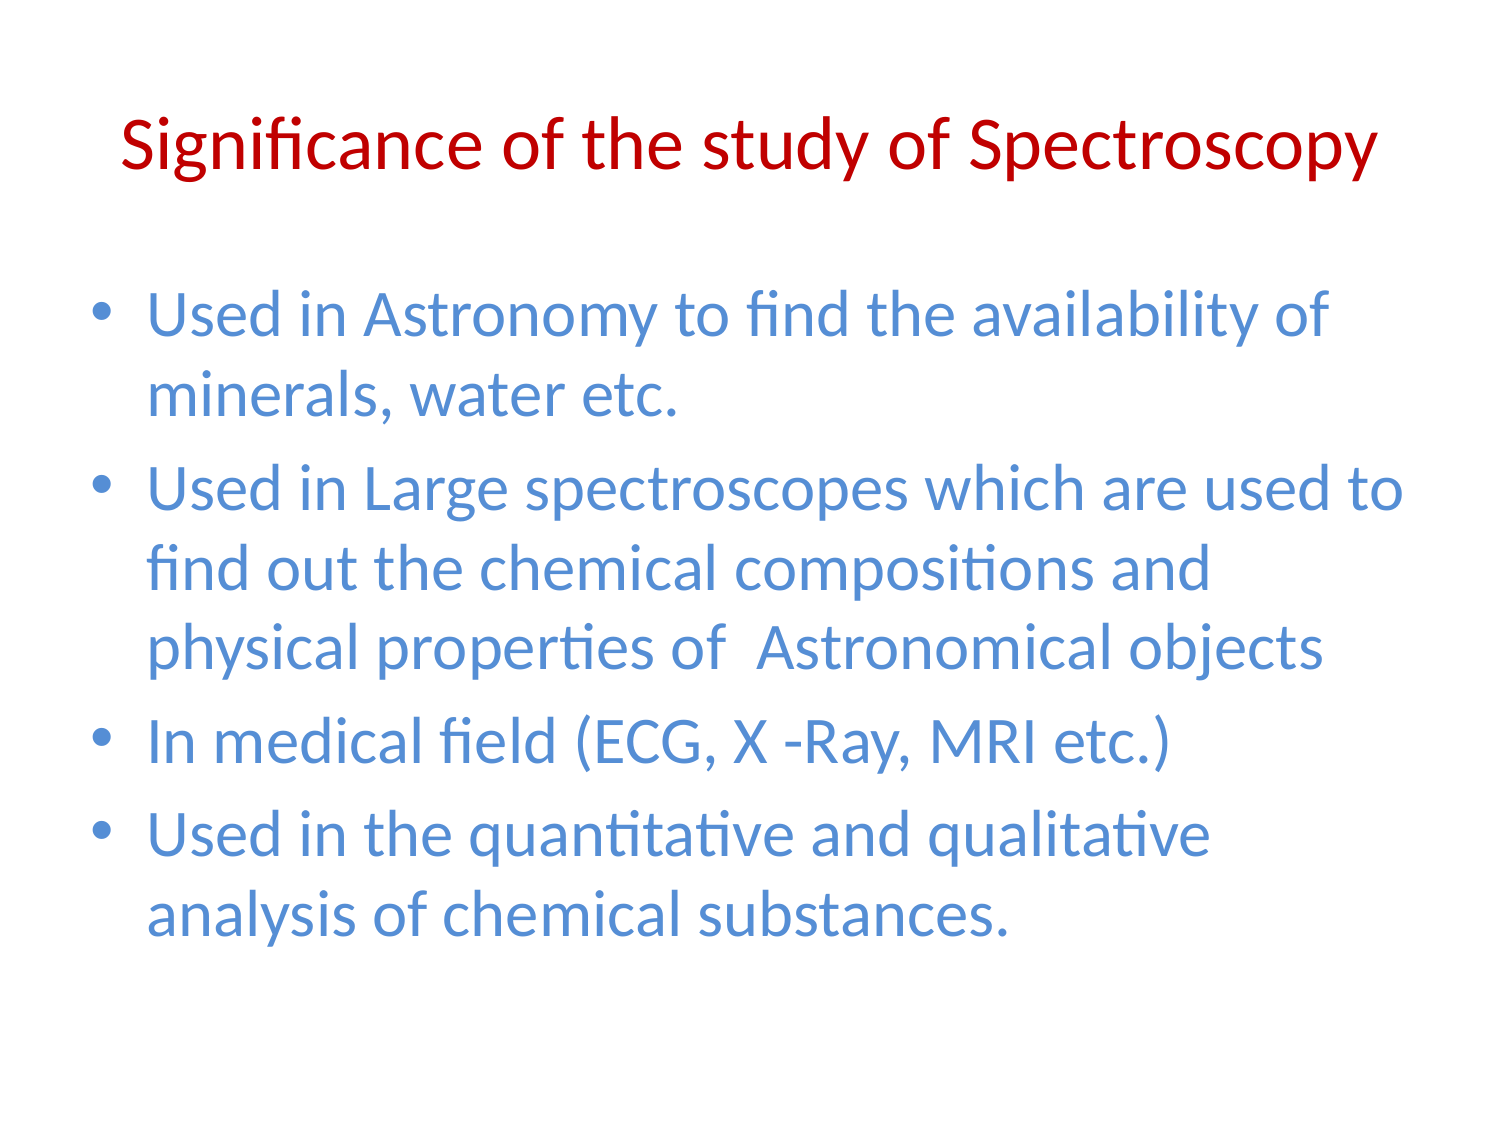

# Significance of the study of Spectroscopy
Used in Astronomy to find the availability of minerals, water etc.
Used in Large spectroscopes which are used to find out the chemical compositions and physical properties of  Astronomical objects
In medical field (ECG, X -Ray, MRI etc.)
Used in the quantitative and qualitative analysis of chemical substances.